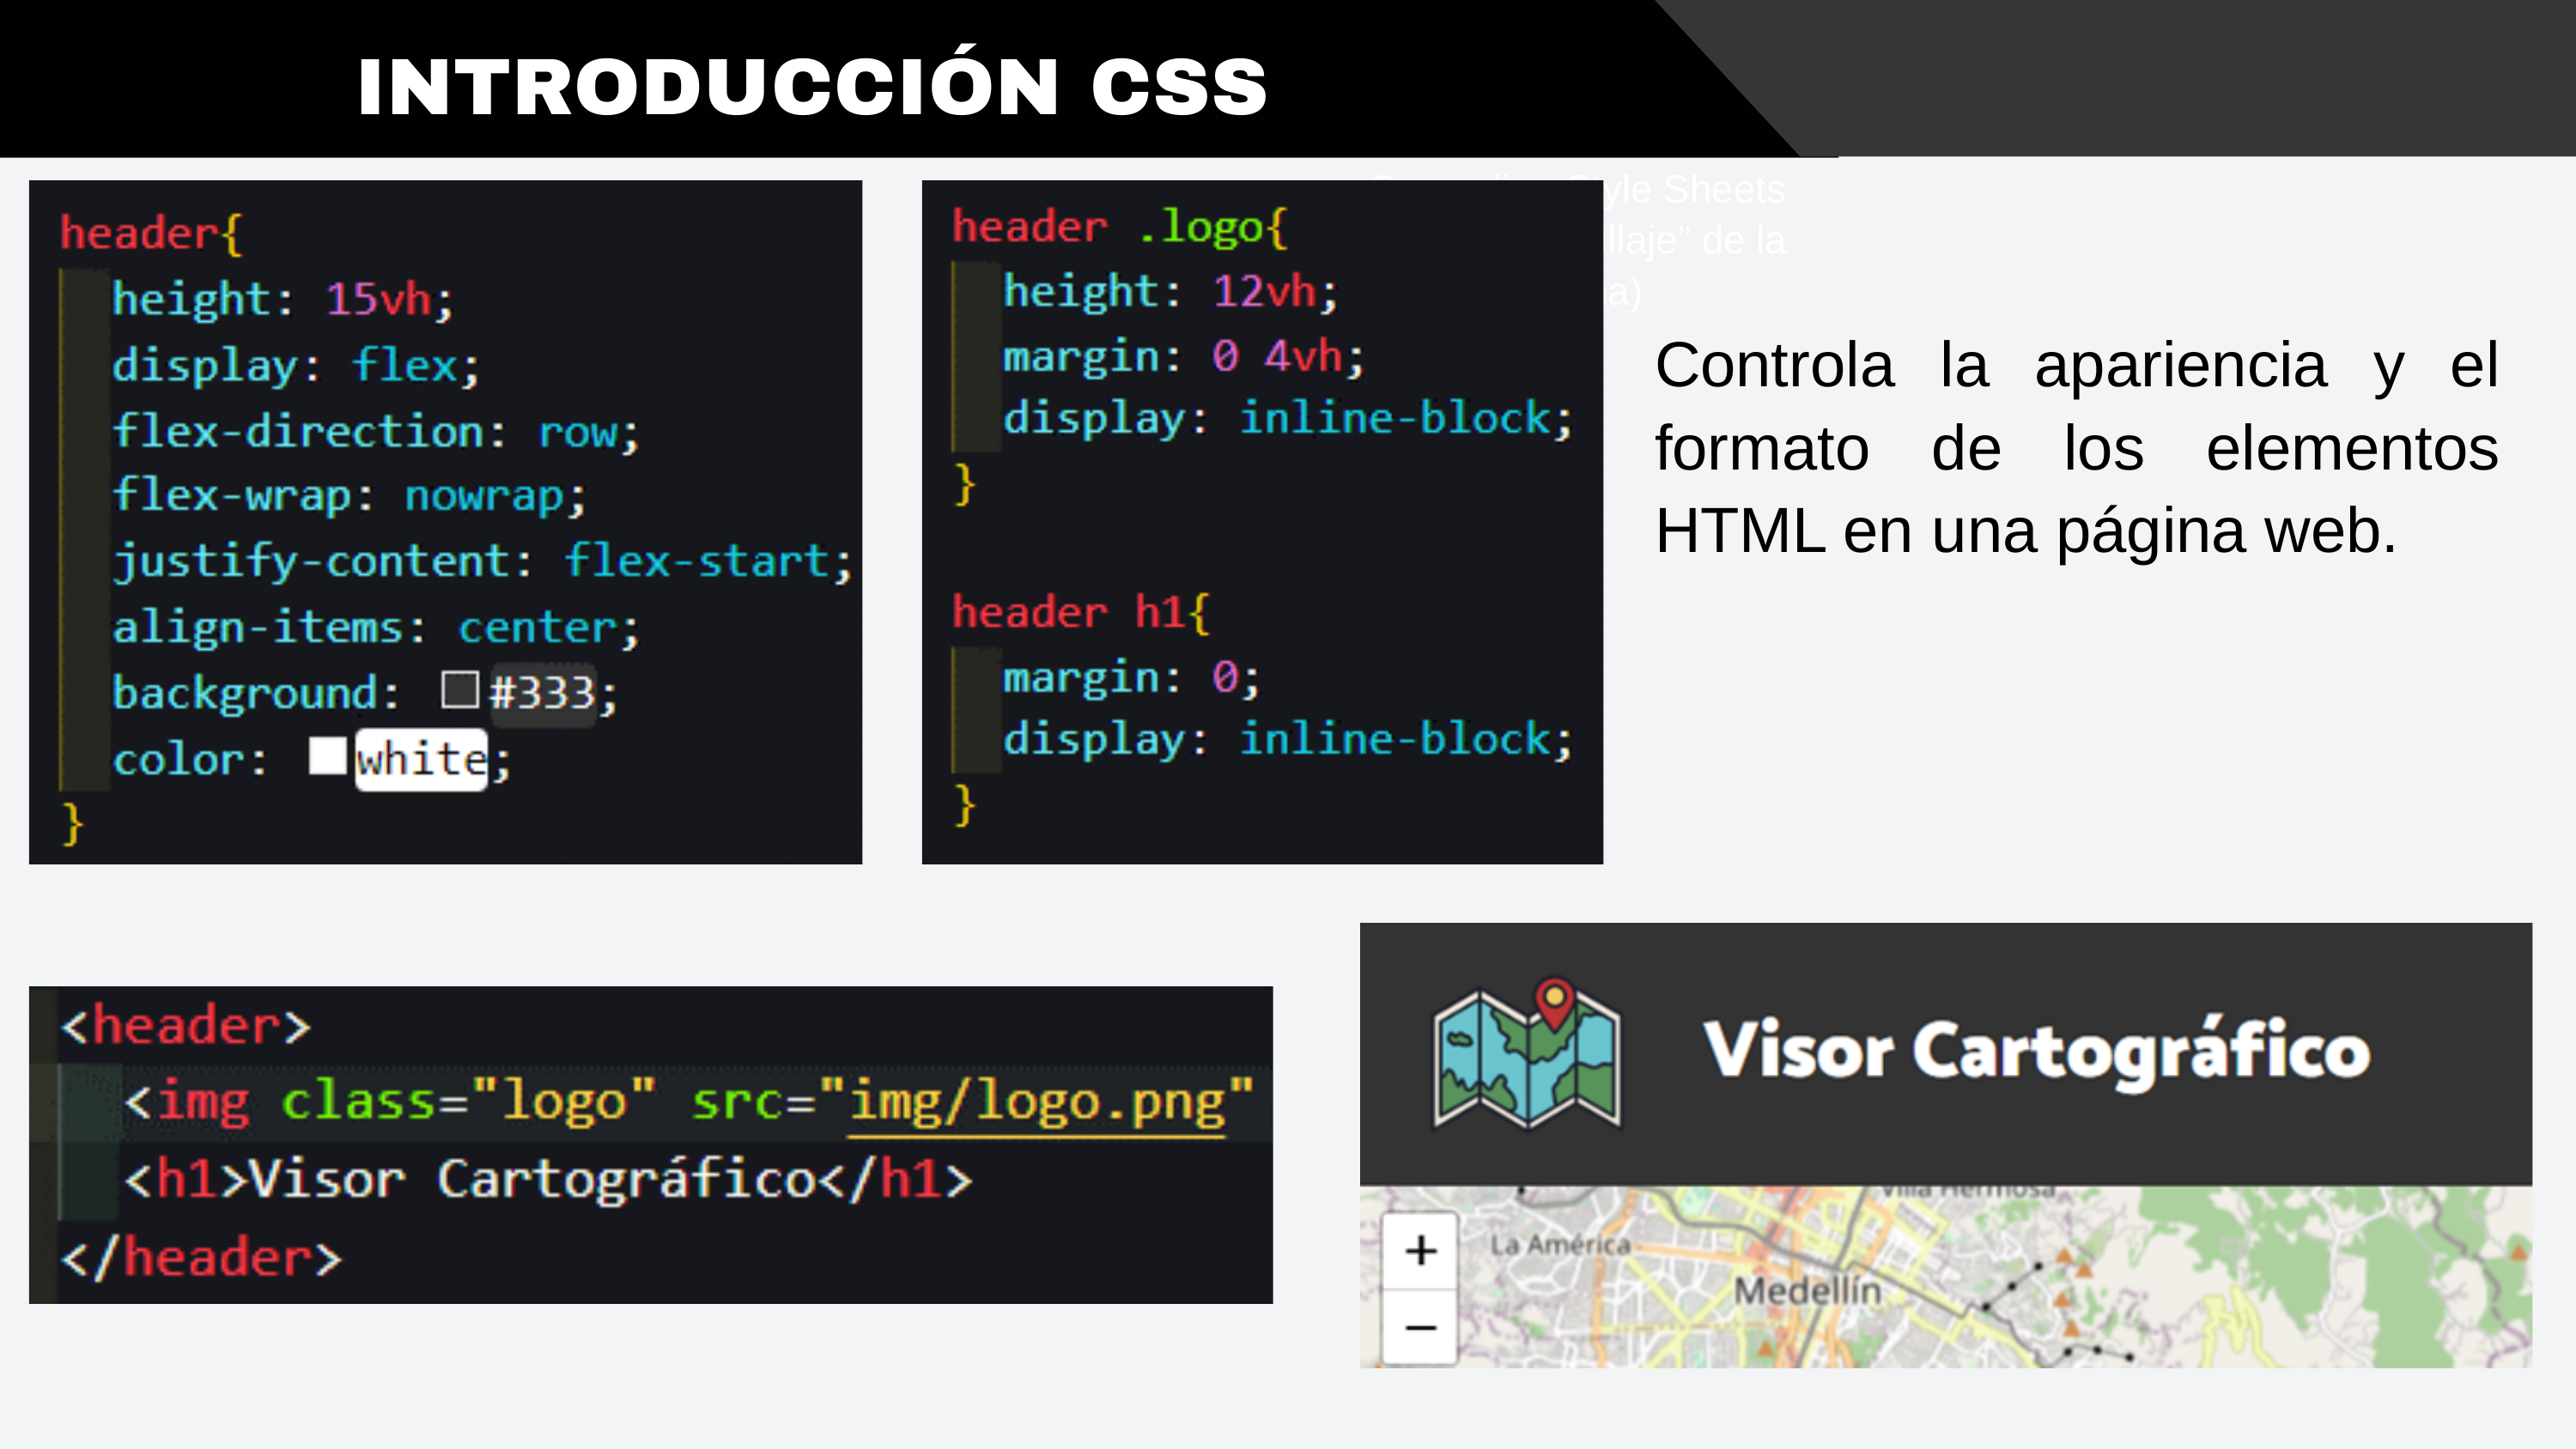

INTRODUCCIÓN CSS

Cascading Style Sheets (”Piel y maquillaje” de la página)

Controla la apariencia y el formato de los elementos HTML en una página web.